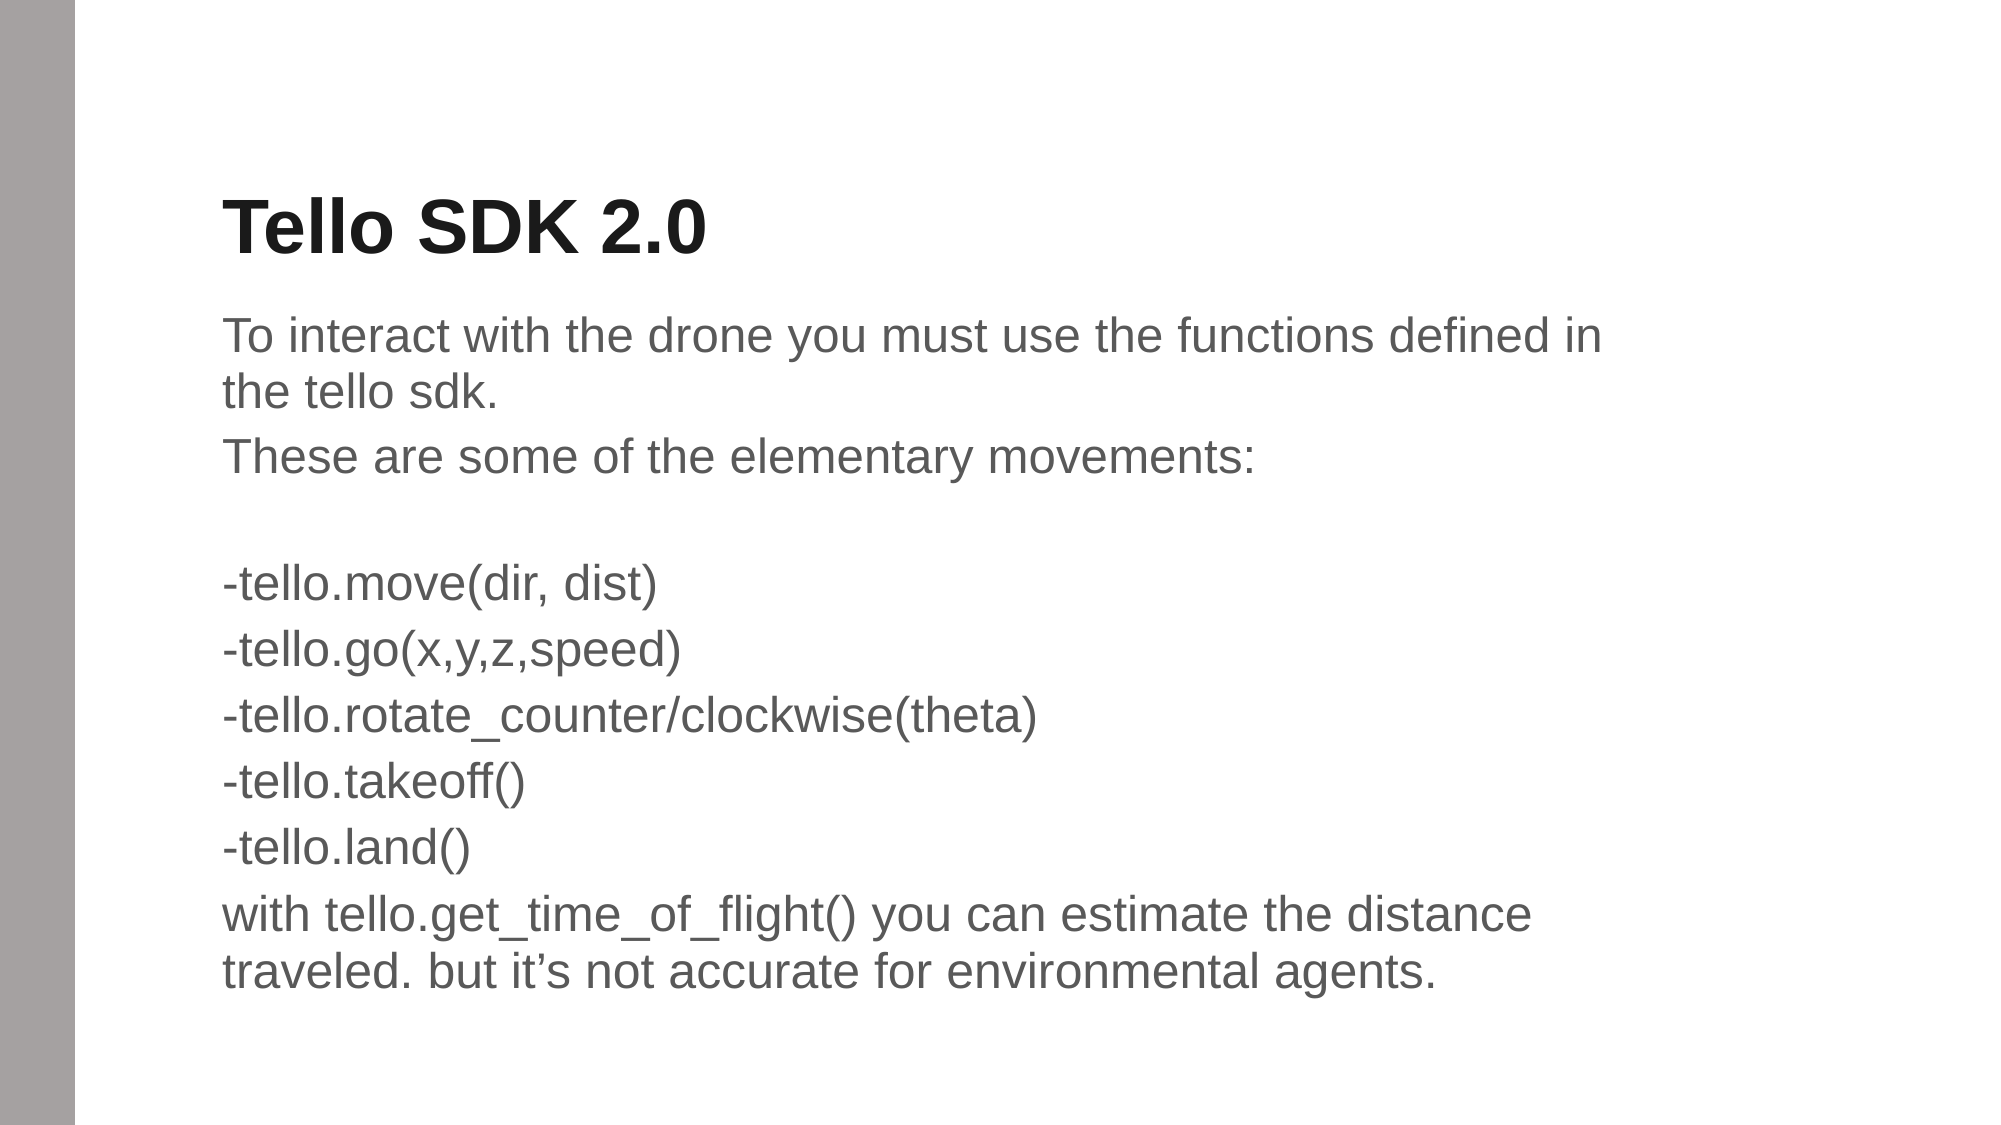

# Tello SDK 2.0
To interact with the drone you must use the functions defined in the tello sdk.
These are some of the elementary movements:

-tello.move(dir, dist)
-tello.go(x,y,z,speed)
-tello.rotate_counter/clockwise(theta)
-tello.takeoff()
-tello.land()
with tello.get_time_of_flight() you can estimate the distance traveled. but it’s not accurate for environmental agents.